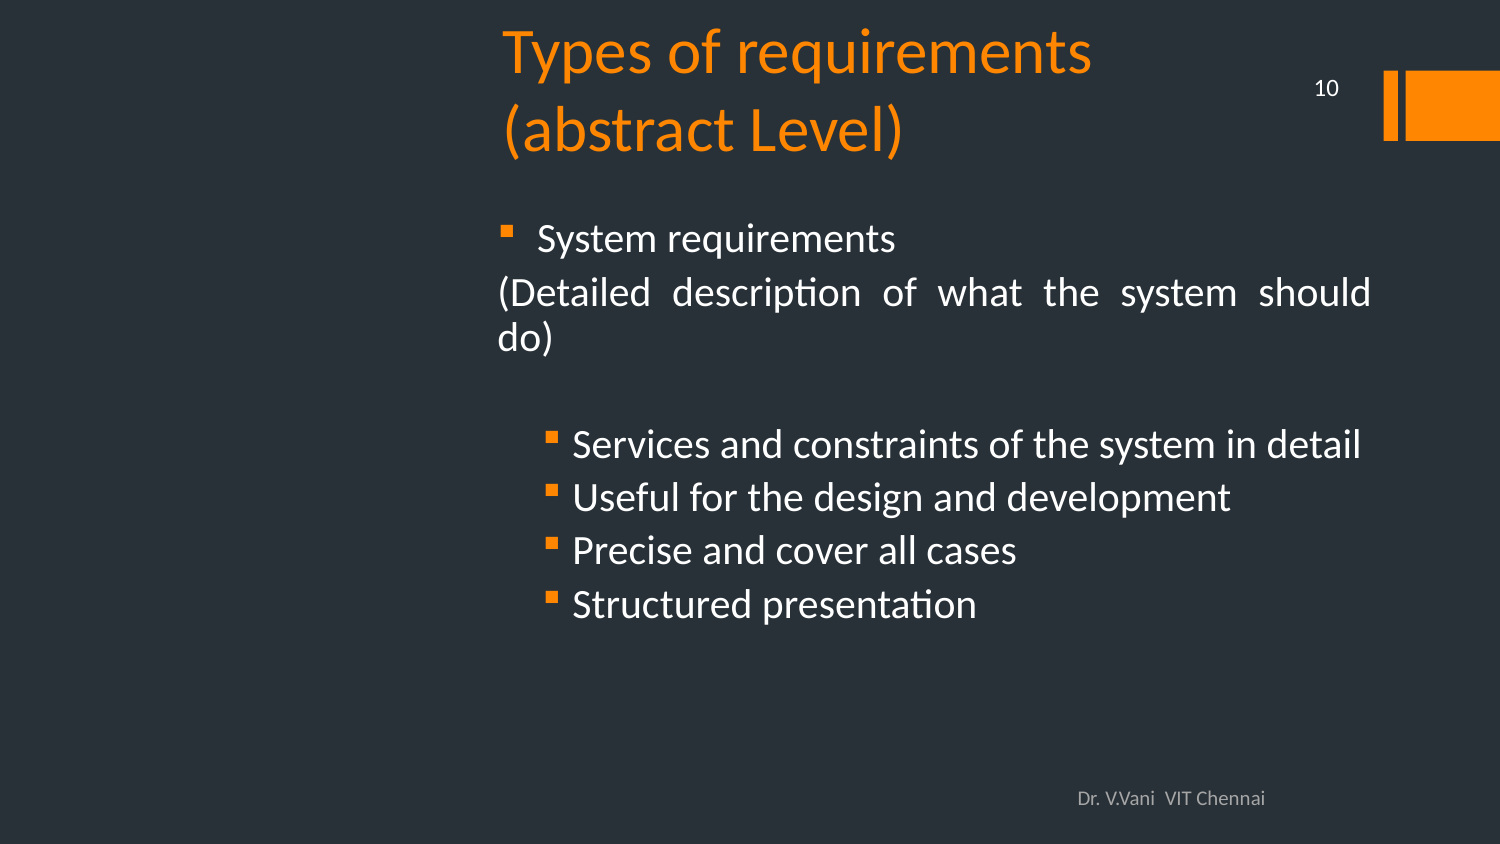

# Types of requirements (abstract Level)
10
 System requirements
(Detailed description of what the system should do)

Services and constraints of the system in detail
Useful for the design and development
Precise and cover all cases
Structured presentation

Dr. V.Vani  VIT Chennai